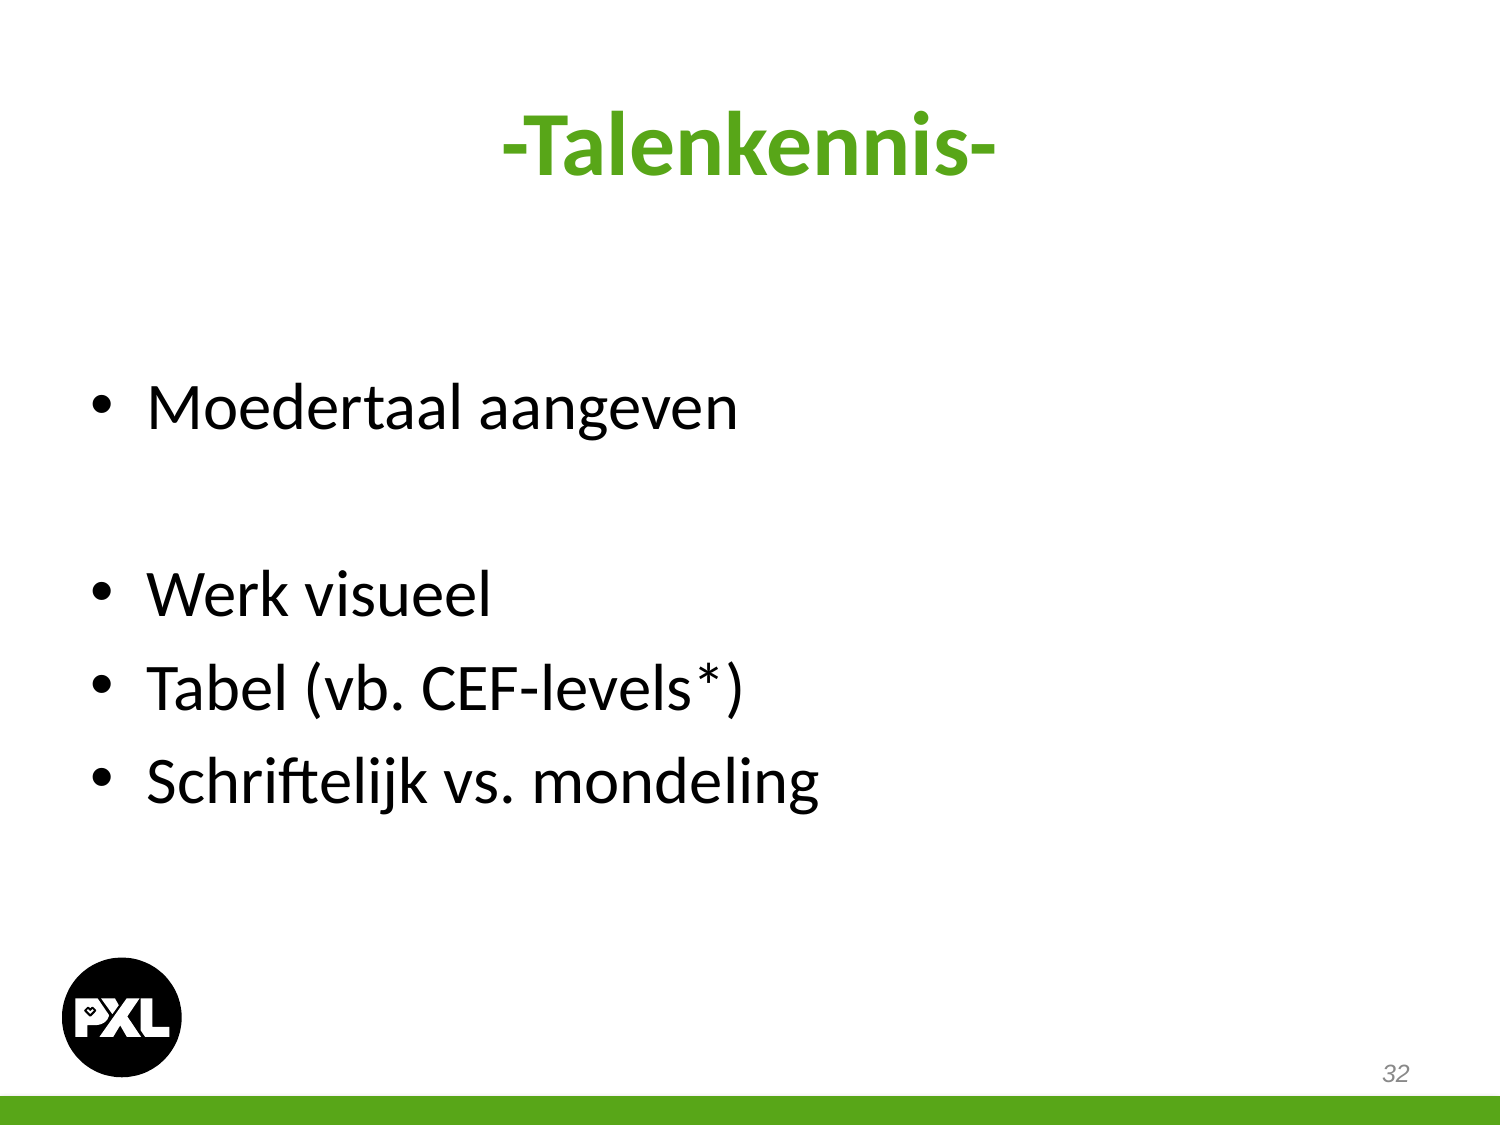

# -Talenkennis-

Moedertaal aangeven

Werk visueel
Tabel (vb. CEF-levels*)
Schriftelijk vs. mondeling

32